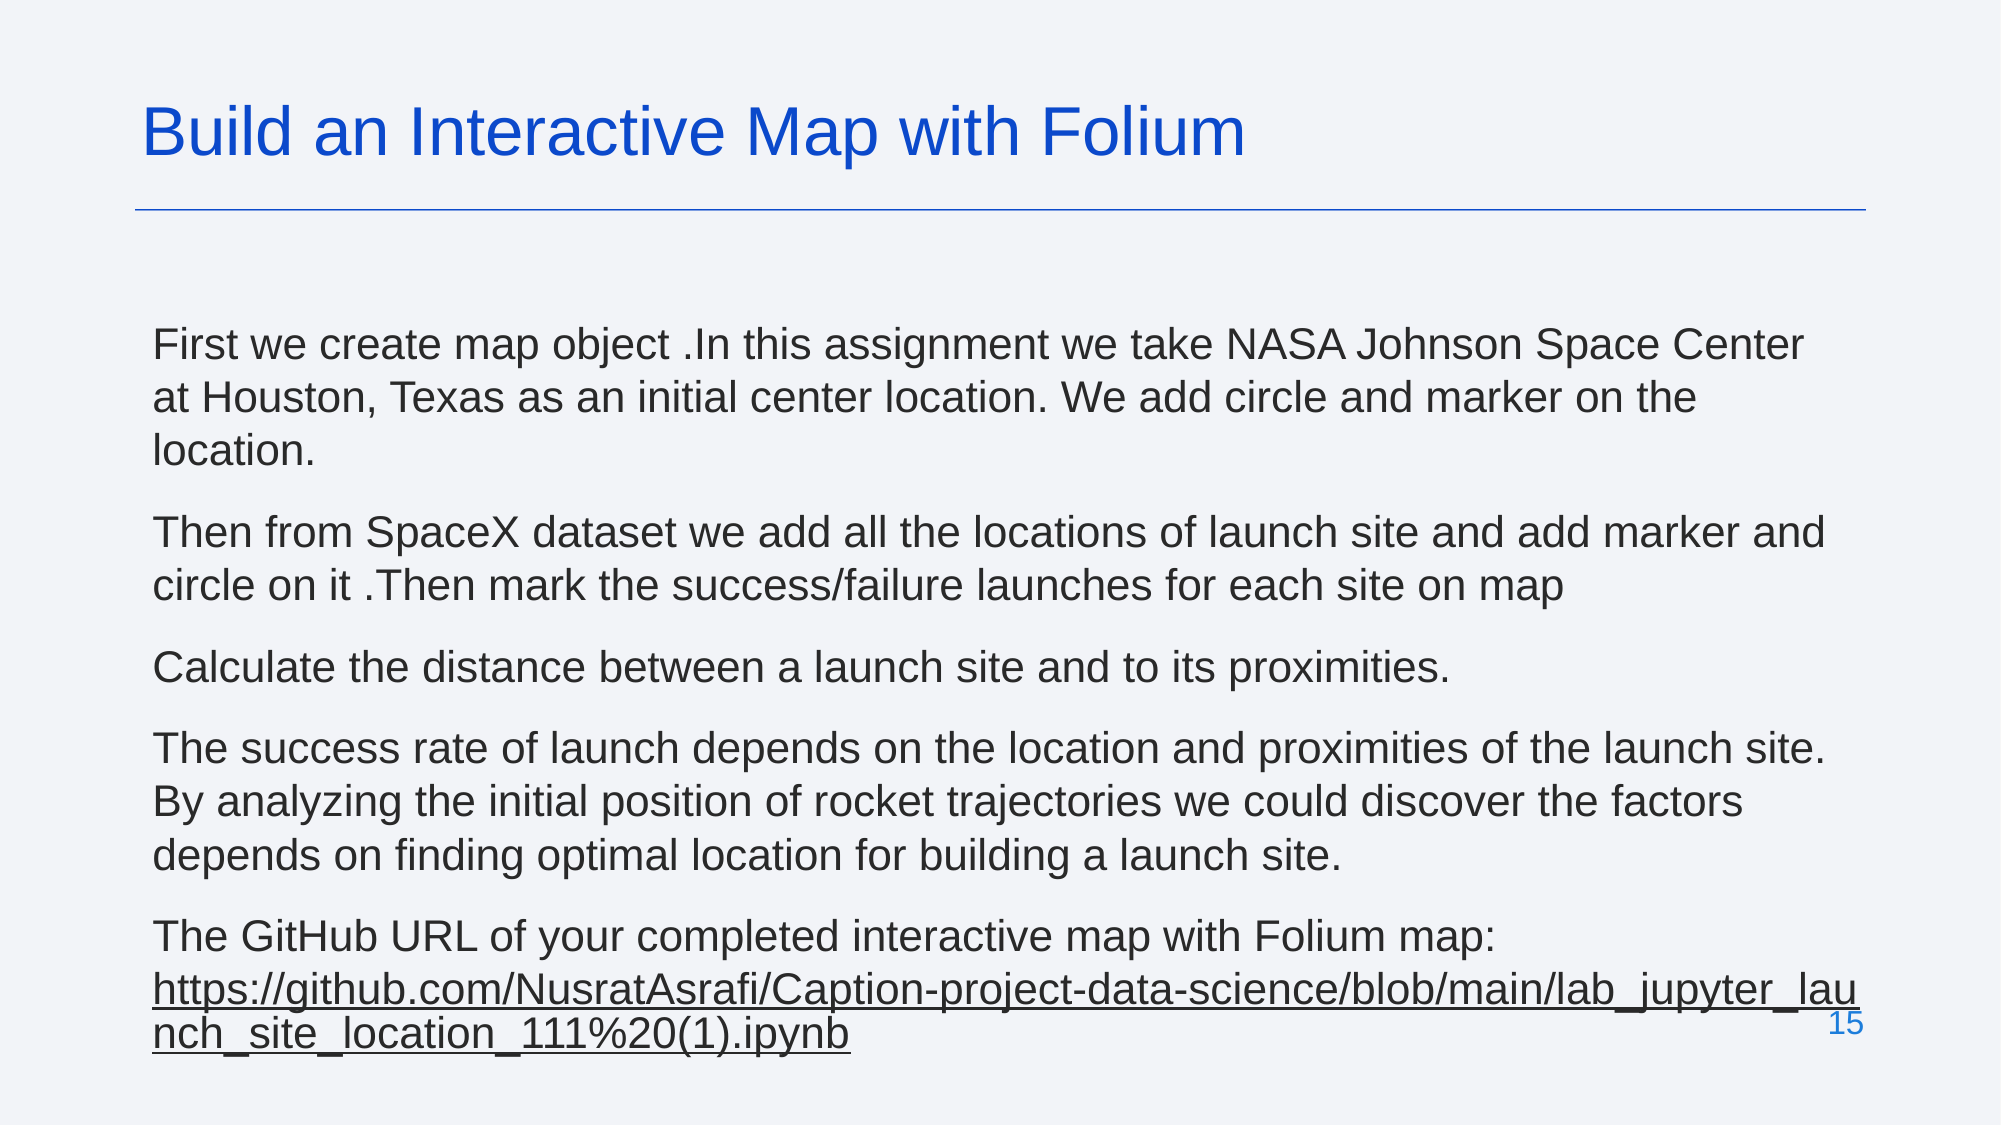

Build an Interactive Map with Folium
First we create map object .In this assignment we take NASA Johnson Space Center at Houston, Texas as an initial center location. We add circle and marker on the location.
Then from SpaceX dataset we add all the locations of launch site and add marker and circle on it .Then mark the success/failure launches for each site on map
Calculate the distance between a launch site and to its proximities.
The success rate of launch depends on the location and proximities of the launch site. By analyzing the initial position of rocket trajectories we could discover the factors depends on finding optimal location for building a launch site.
The GitHub URL of your completed interactive map with Folium map:https://github.com/NusratAsrafi/Caption-project-data-science/blob/main/lab_jupyter_launch_site_location_111%20(1).ipynb

15